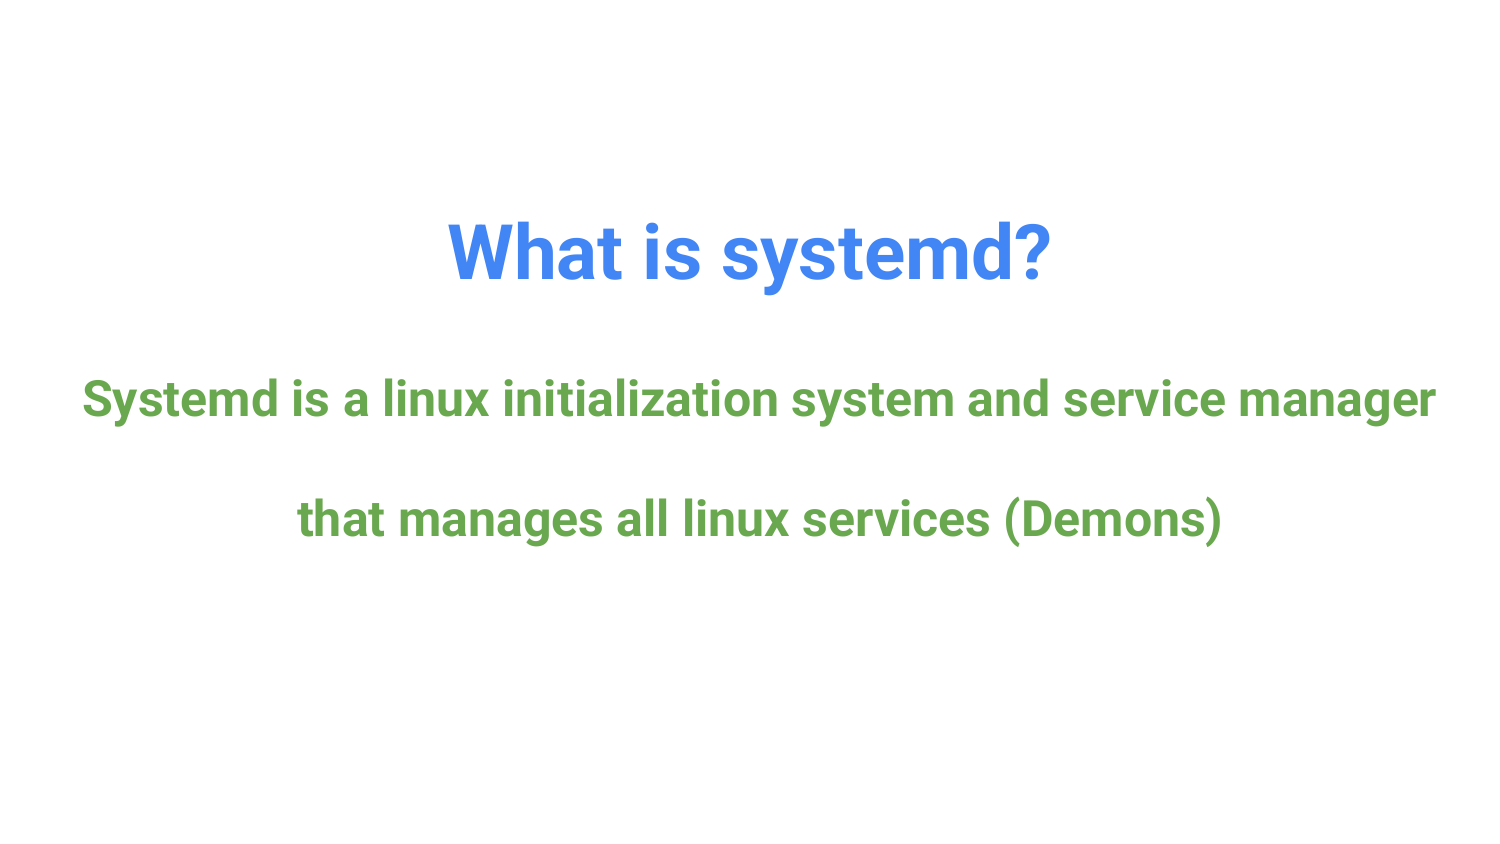

# What is systemd?
Systemd is a linux initialization system and service manager that manages all linux services (Demons)